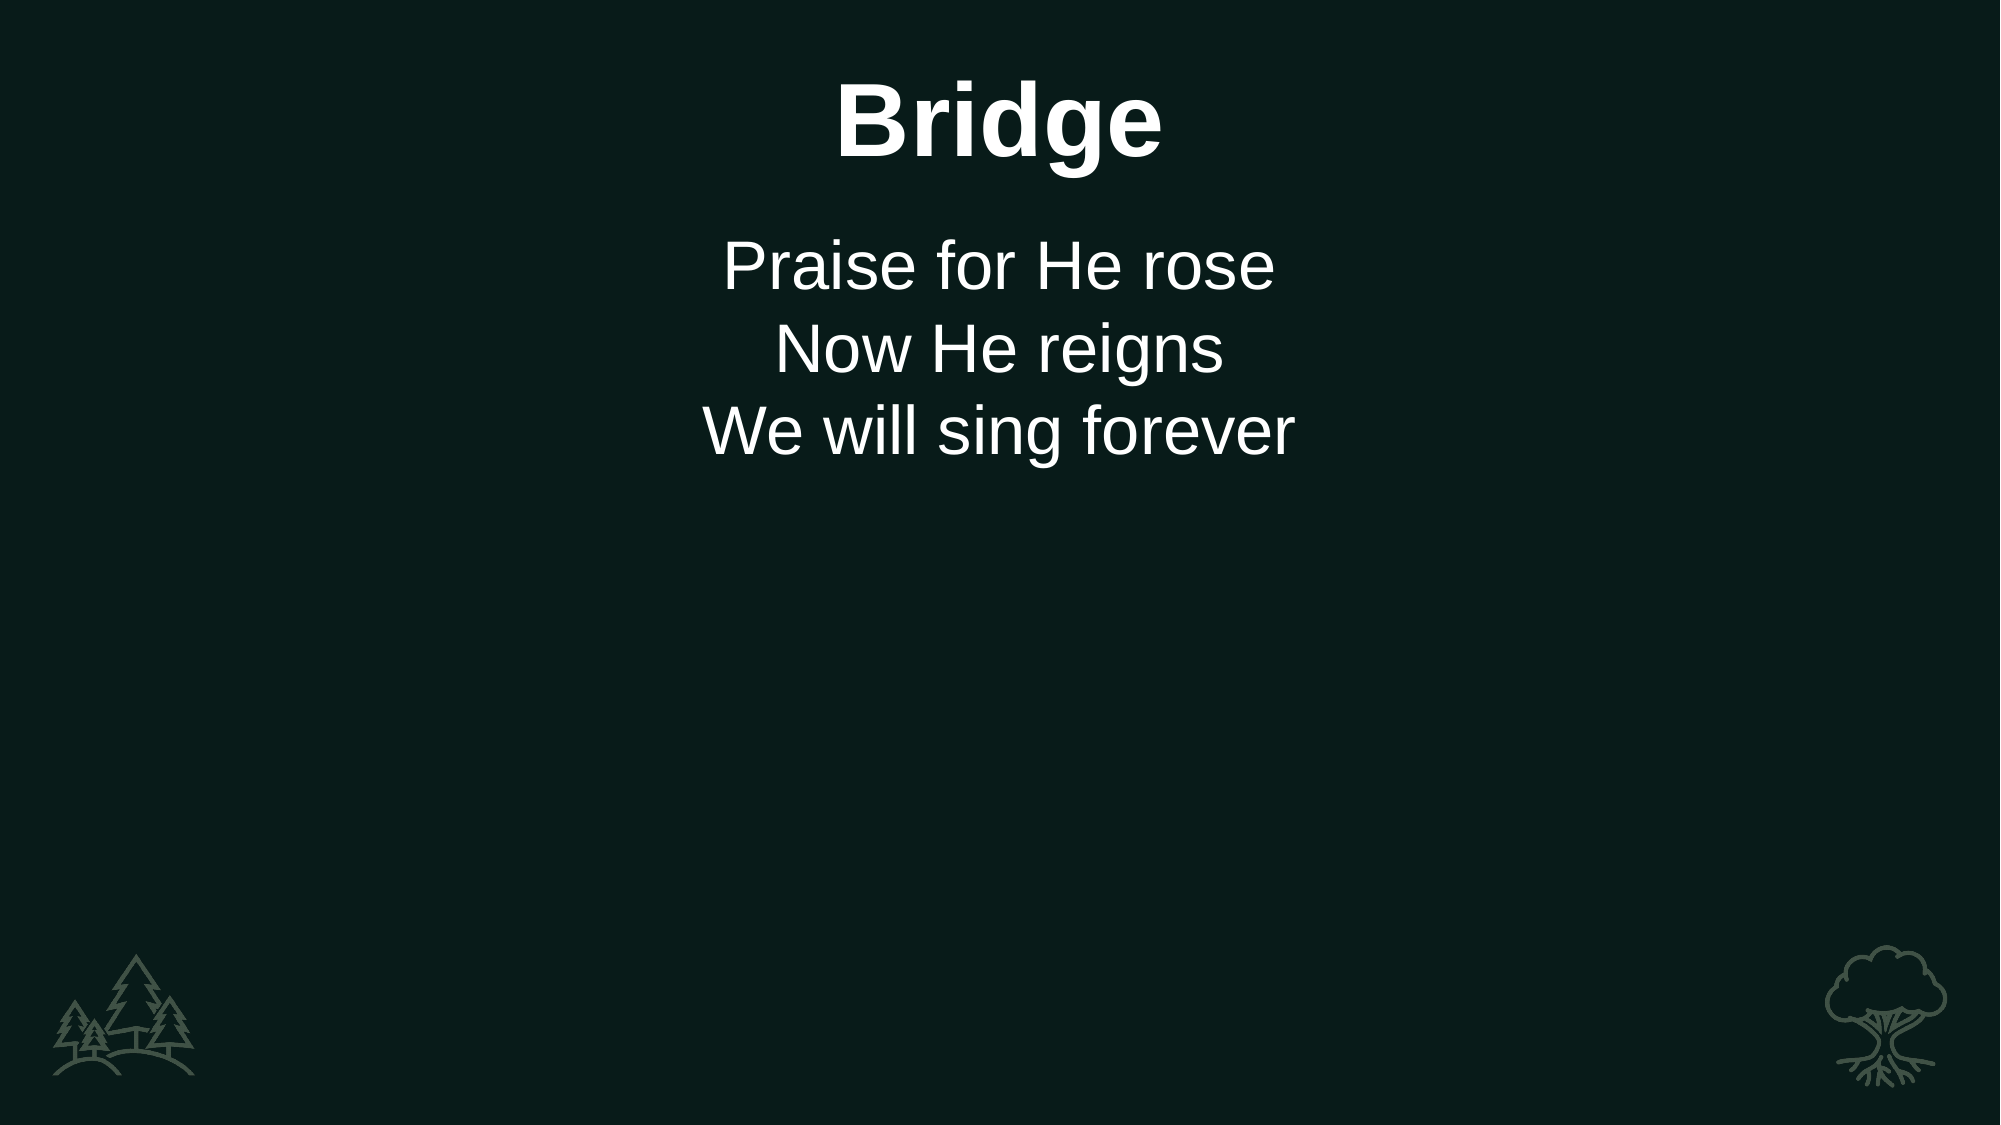

Bridge
Praise for He rose
Now He reigns
We will sing forever